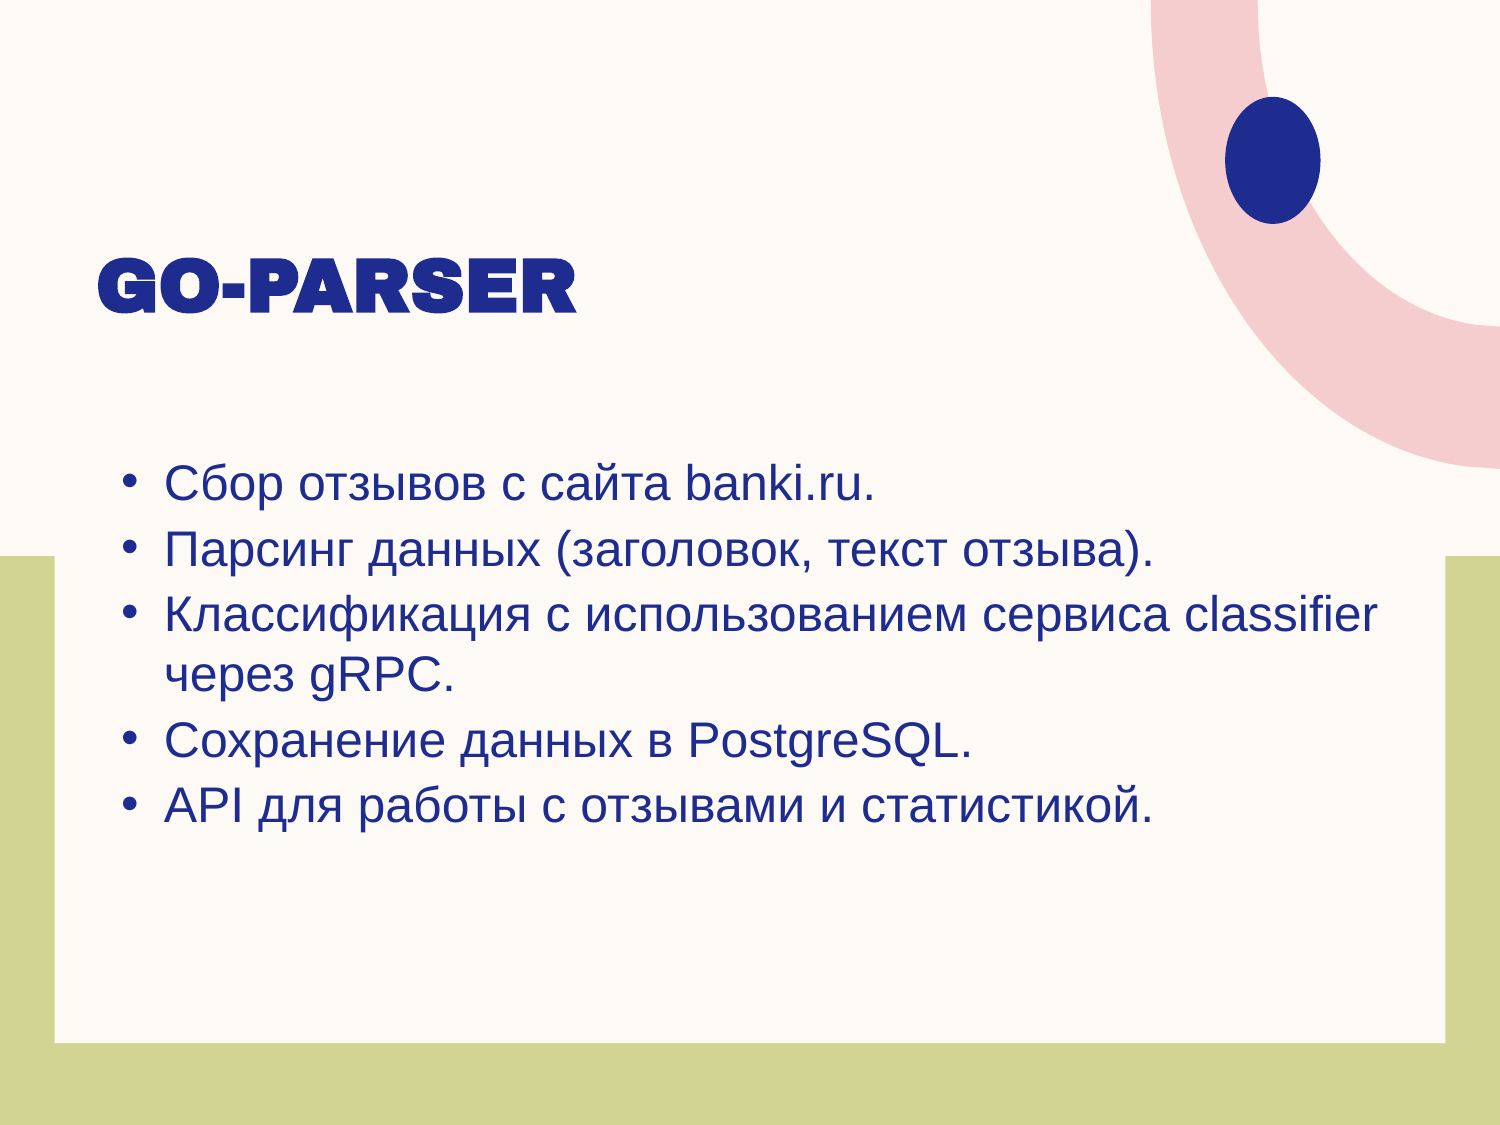

# go-parser
Сбор отзывов с сайта banki.ru.
Парсинг данных (заголовок, текст отзыва).
Классификация с использованием сервиса classifier через gRPC.
Сохранение данных в PostgreSQL.
API для работы с отзывами и статистикой.